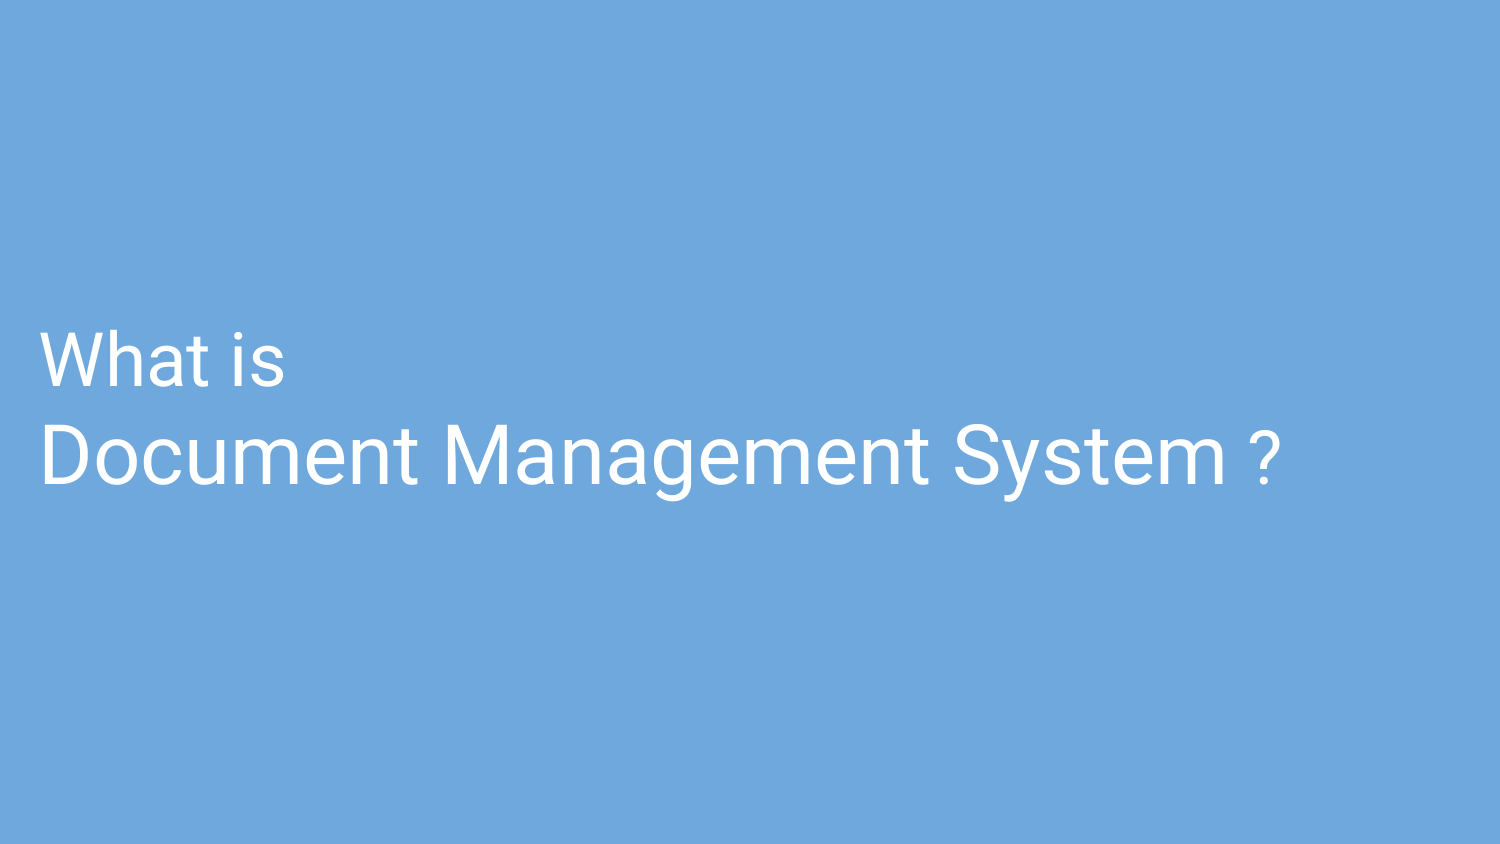

# What is
Document Management System ?